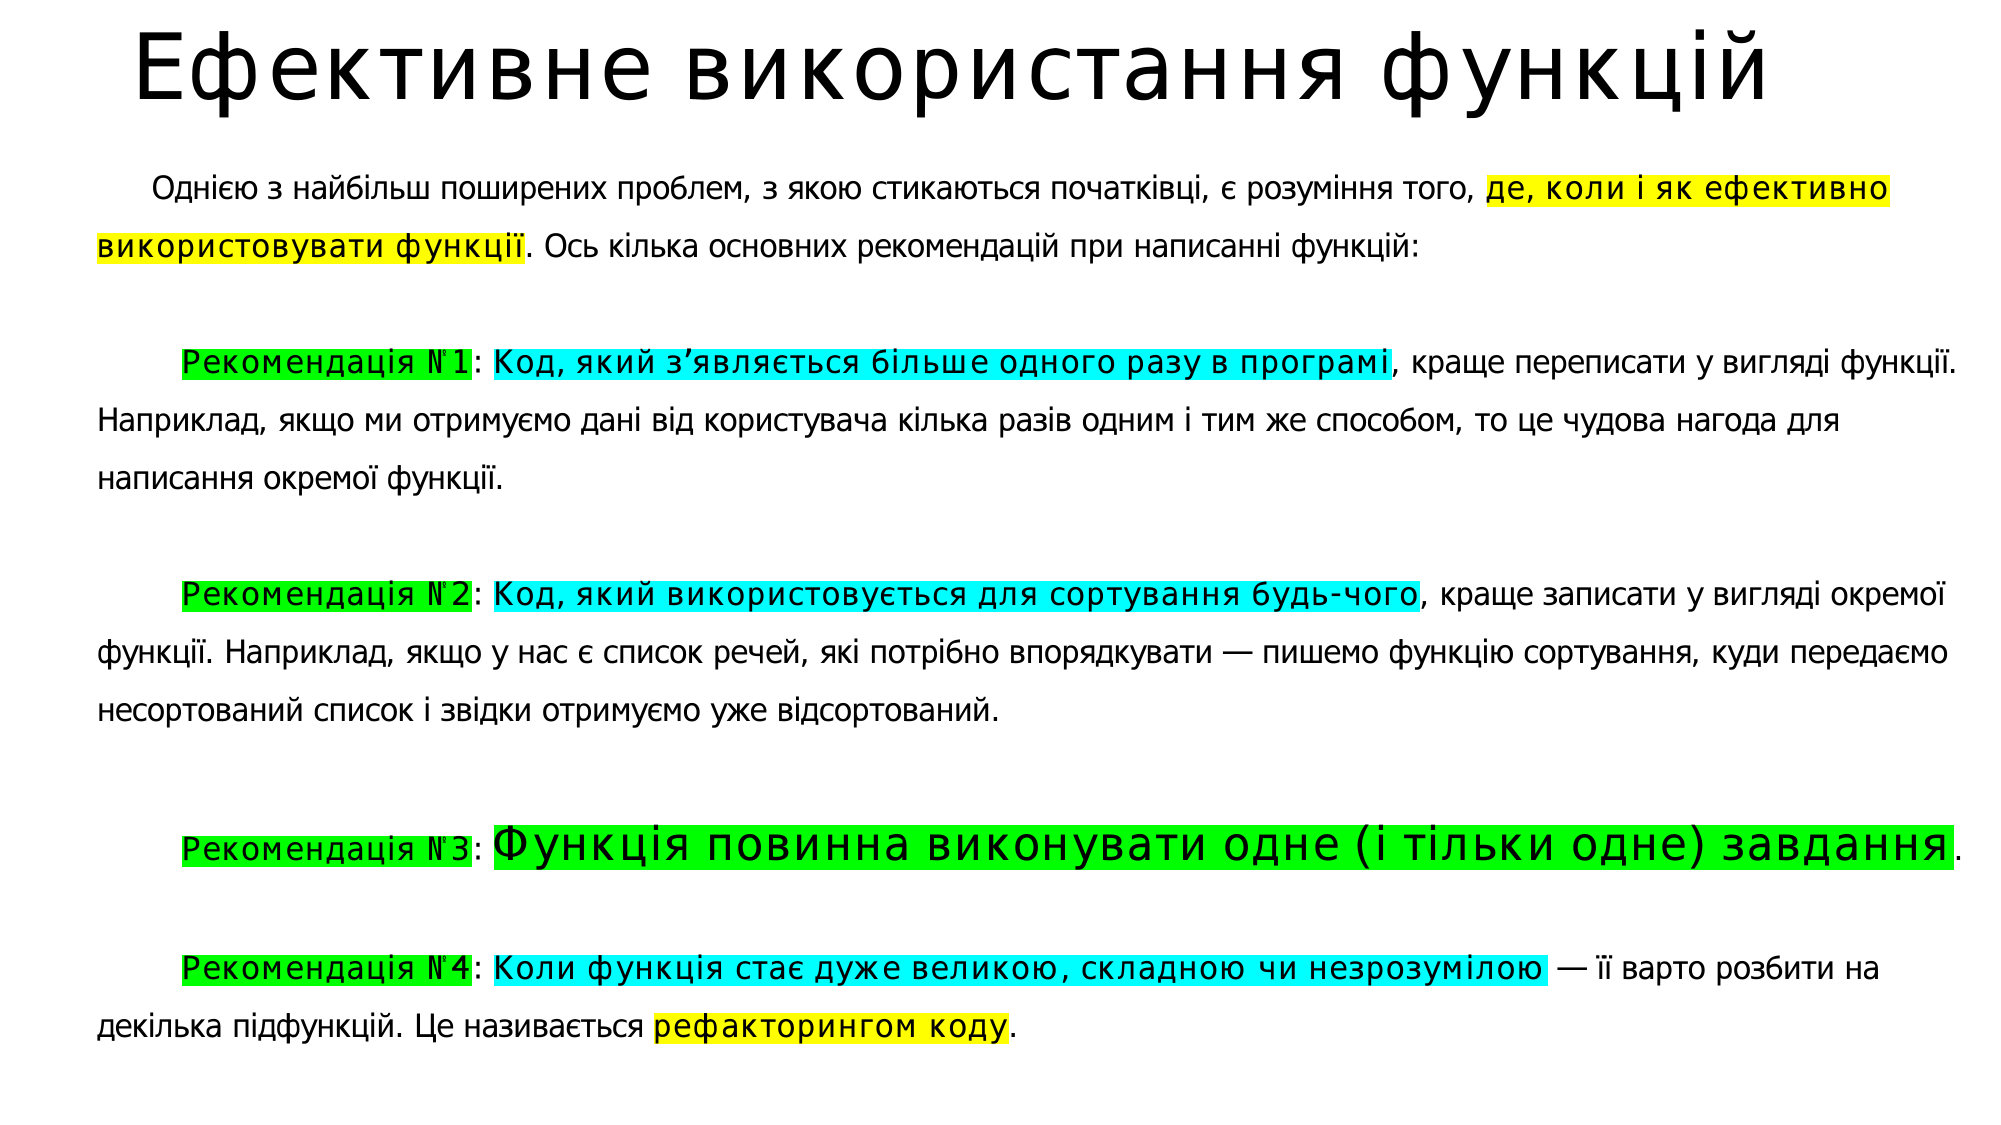

# Ефективне використання функцій
Однією з найбільш поширених проблем, з якою стикаються початківці, є розуміння того, де, коли і як ефективно використовувати функції. Ось кілька основних рекомендацій при написанні функцій:

   Рекомендація №1: Код, який з’являється більше одного разу в програмі, краще переписати у вигляді функції. Наприклад, якщо ми отримуємо дані від користувача кілька разів одним і тим же способом, то це чудова нагода для написання окремої функції.

   Рекомендація №2: Код, який використовується для сортування будь-чого, краще записати у вигляді окремої функції. Наприклад, якщо у нас є список речей, які потрібно впорядкувати — пишемо функцію сортування, куди передаємо несортований список і звідки отримуємо уже відсортований.

   Рекомендація №3: Функція повинна виконувати одне (і тільки одне) завдання.

   Рекомендація №4: Коли функція стає дуже великою, складною чи незрозумілою — її варто розбити на декілька підфункцій. Це називається рефакторингом коду.